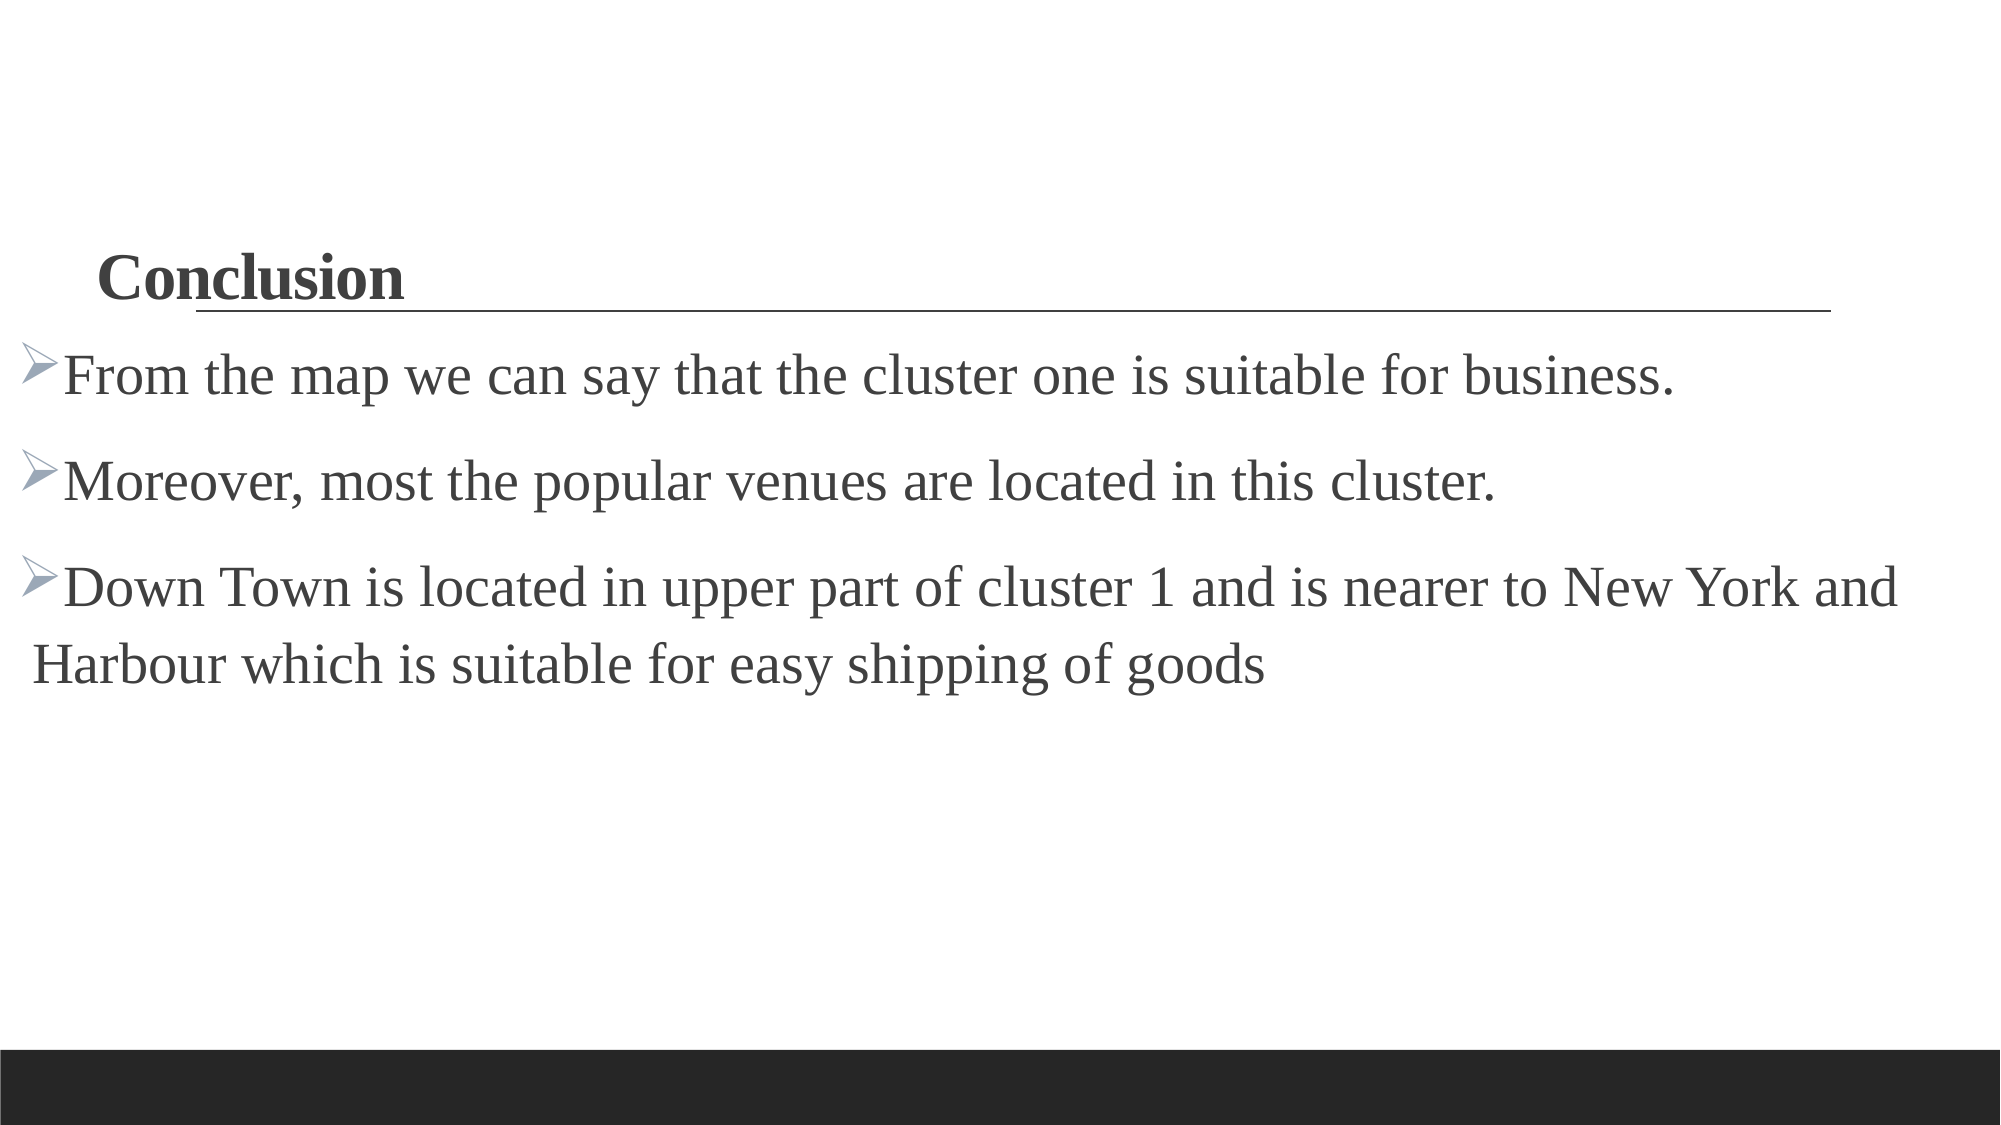

# Conclusion
From the map we can say that the cluster one is suitable for business.
Moreover, most the popular venues are located in this cluster.
Down Town is located in upper part of cluster 1 and is nearer to New York and Harbour which is suitable for easy shipping of goods